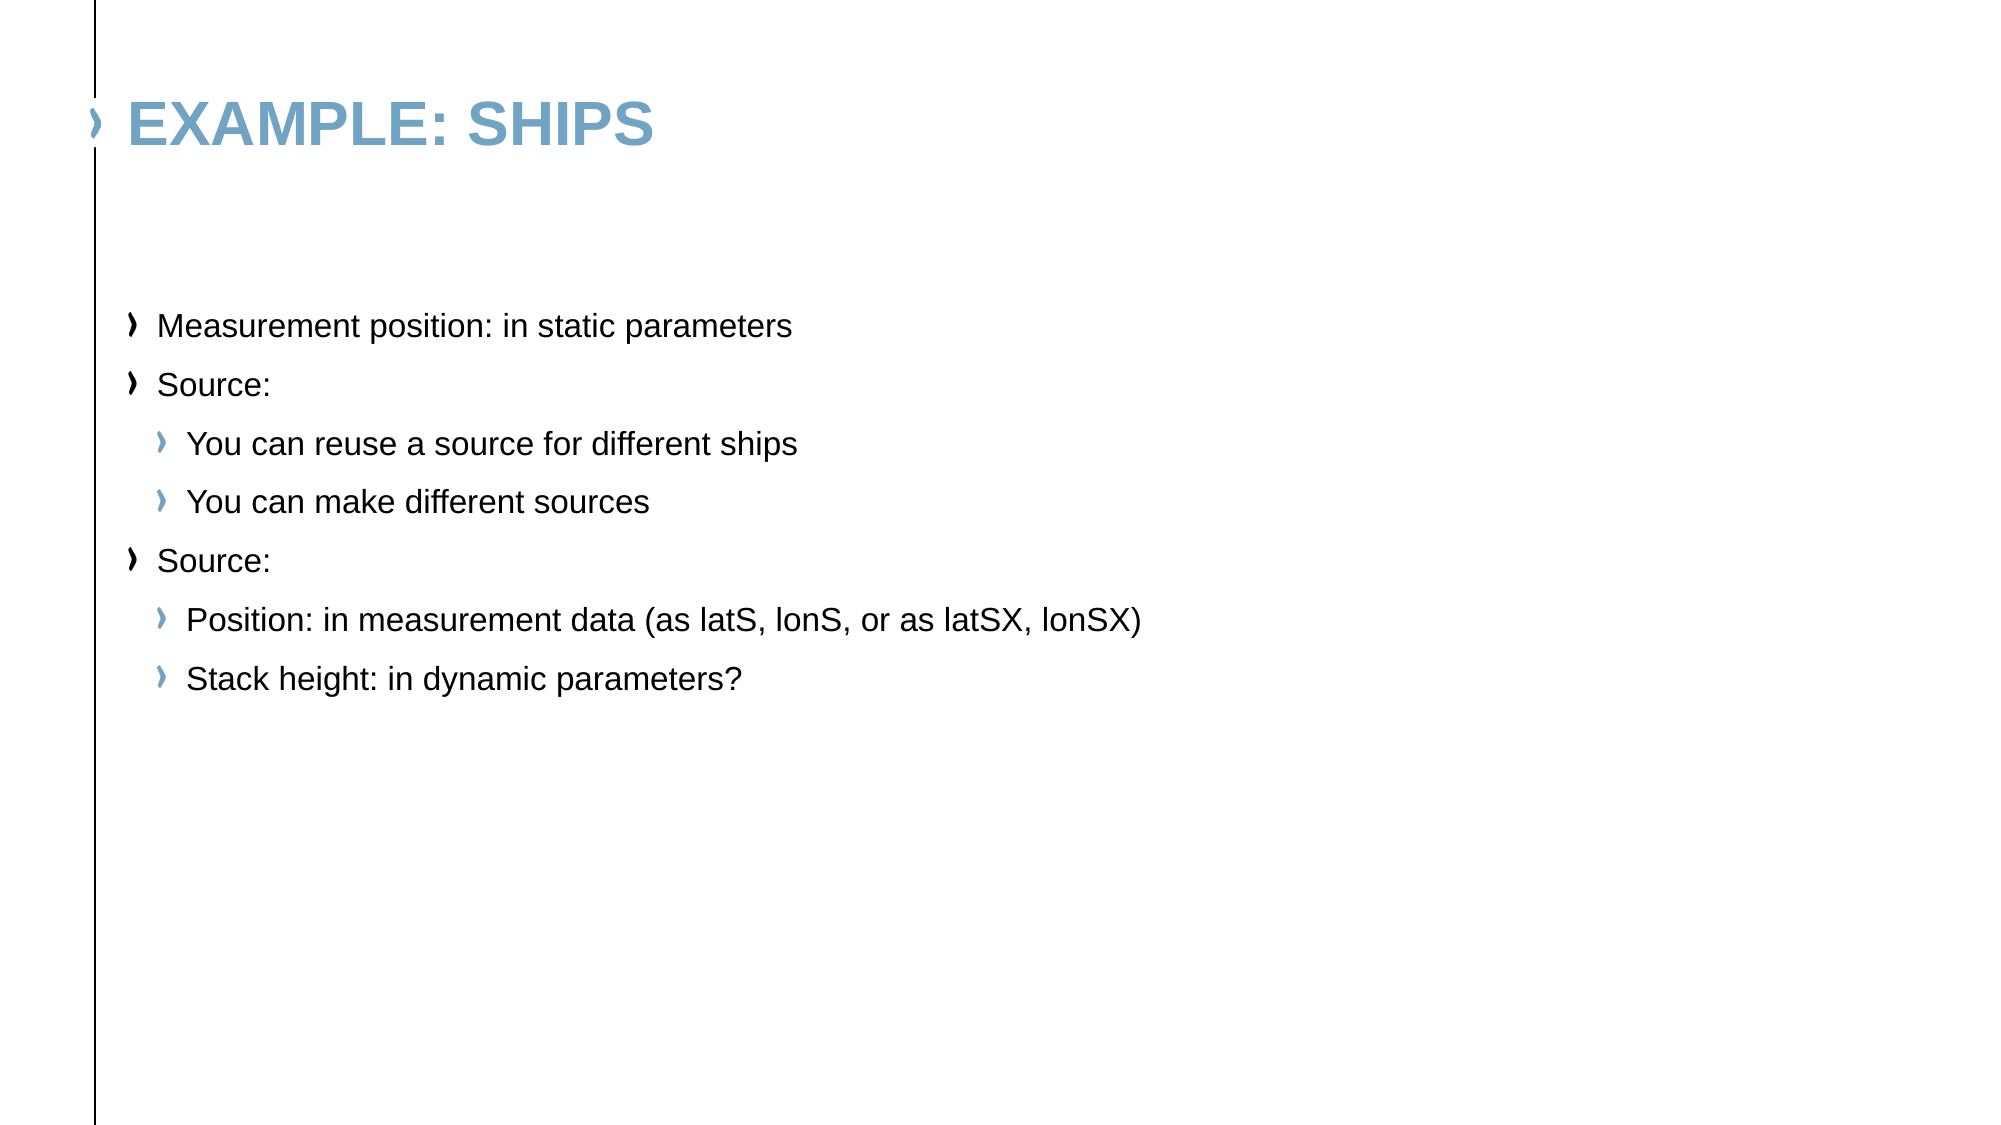

# Example: ships

Measurement position: in static parameters
Source:
You can reuse a source for different ships
You can make different sources
Source:
Position: in measurement data (as latS, lonS, or as latSX, lonSX)
Stack height: in dynamic parameters?